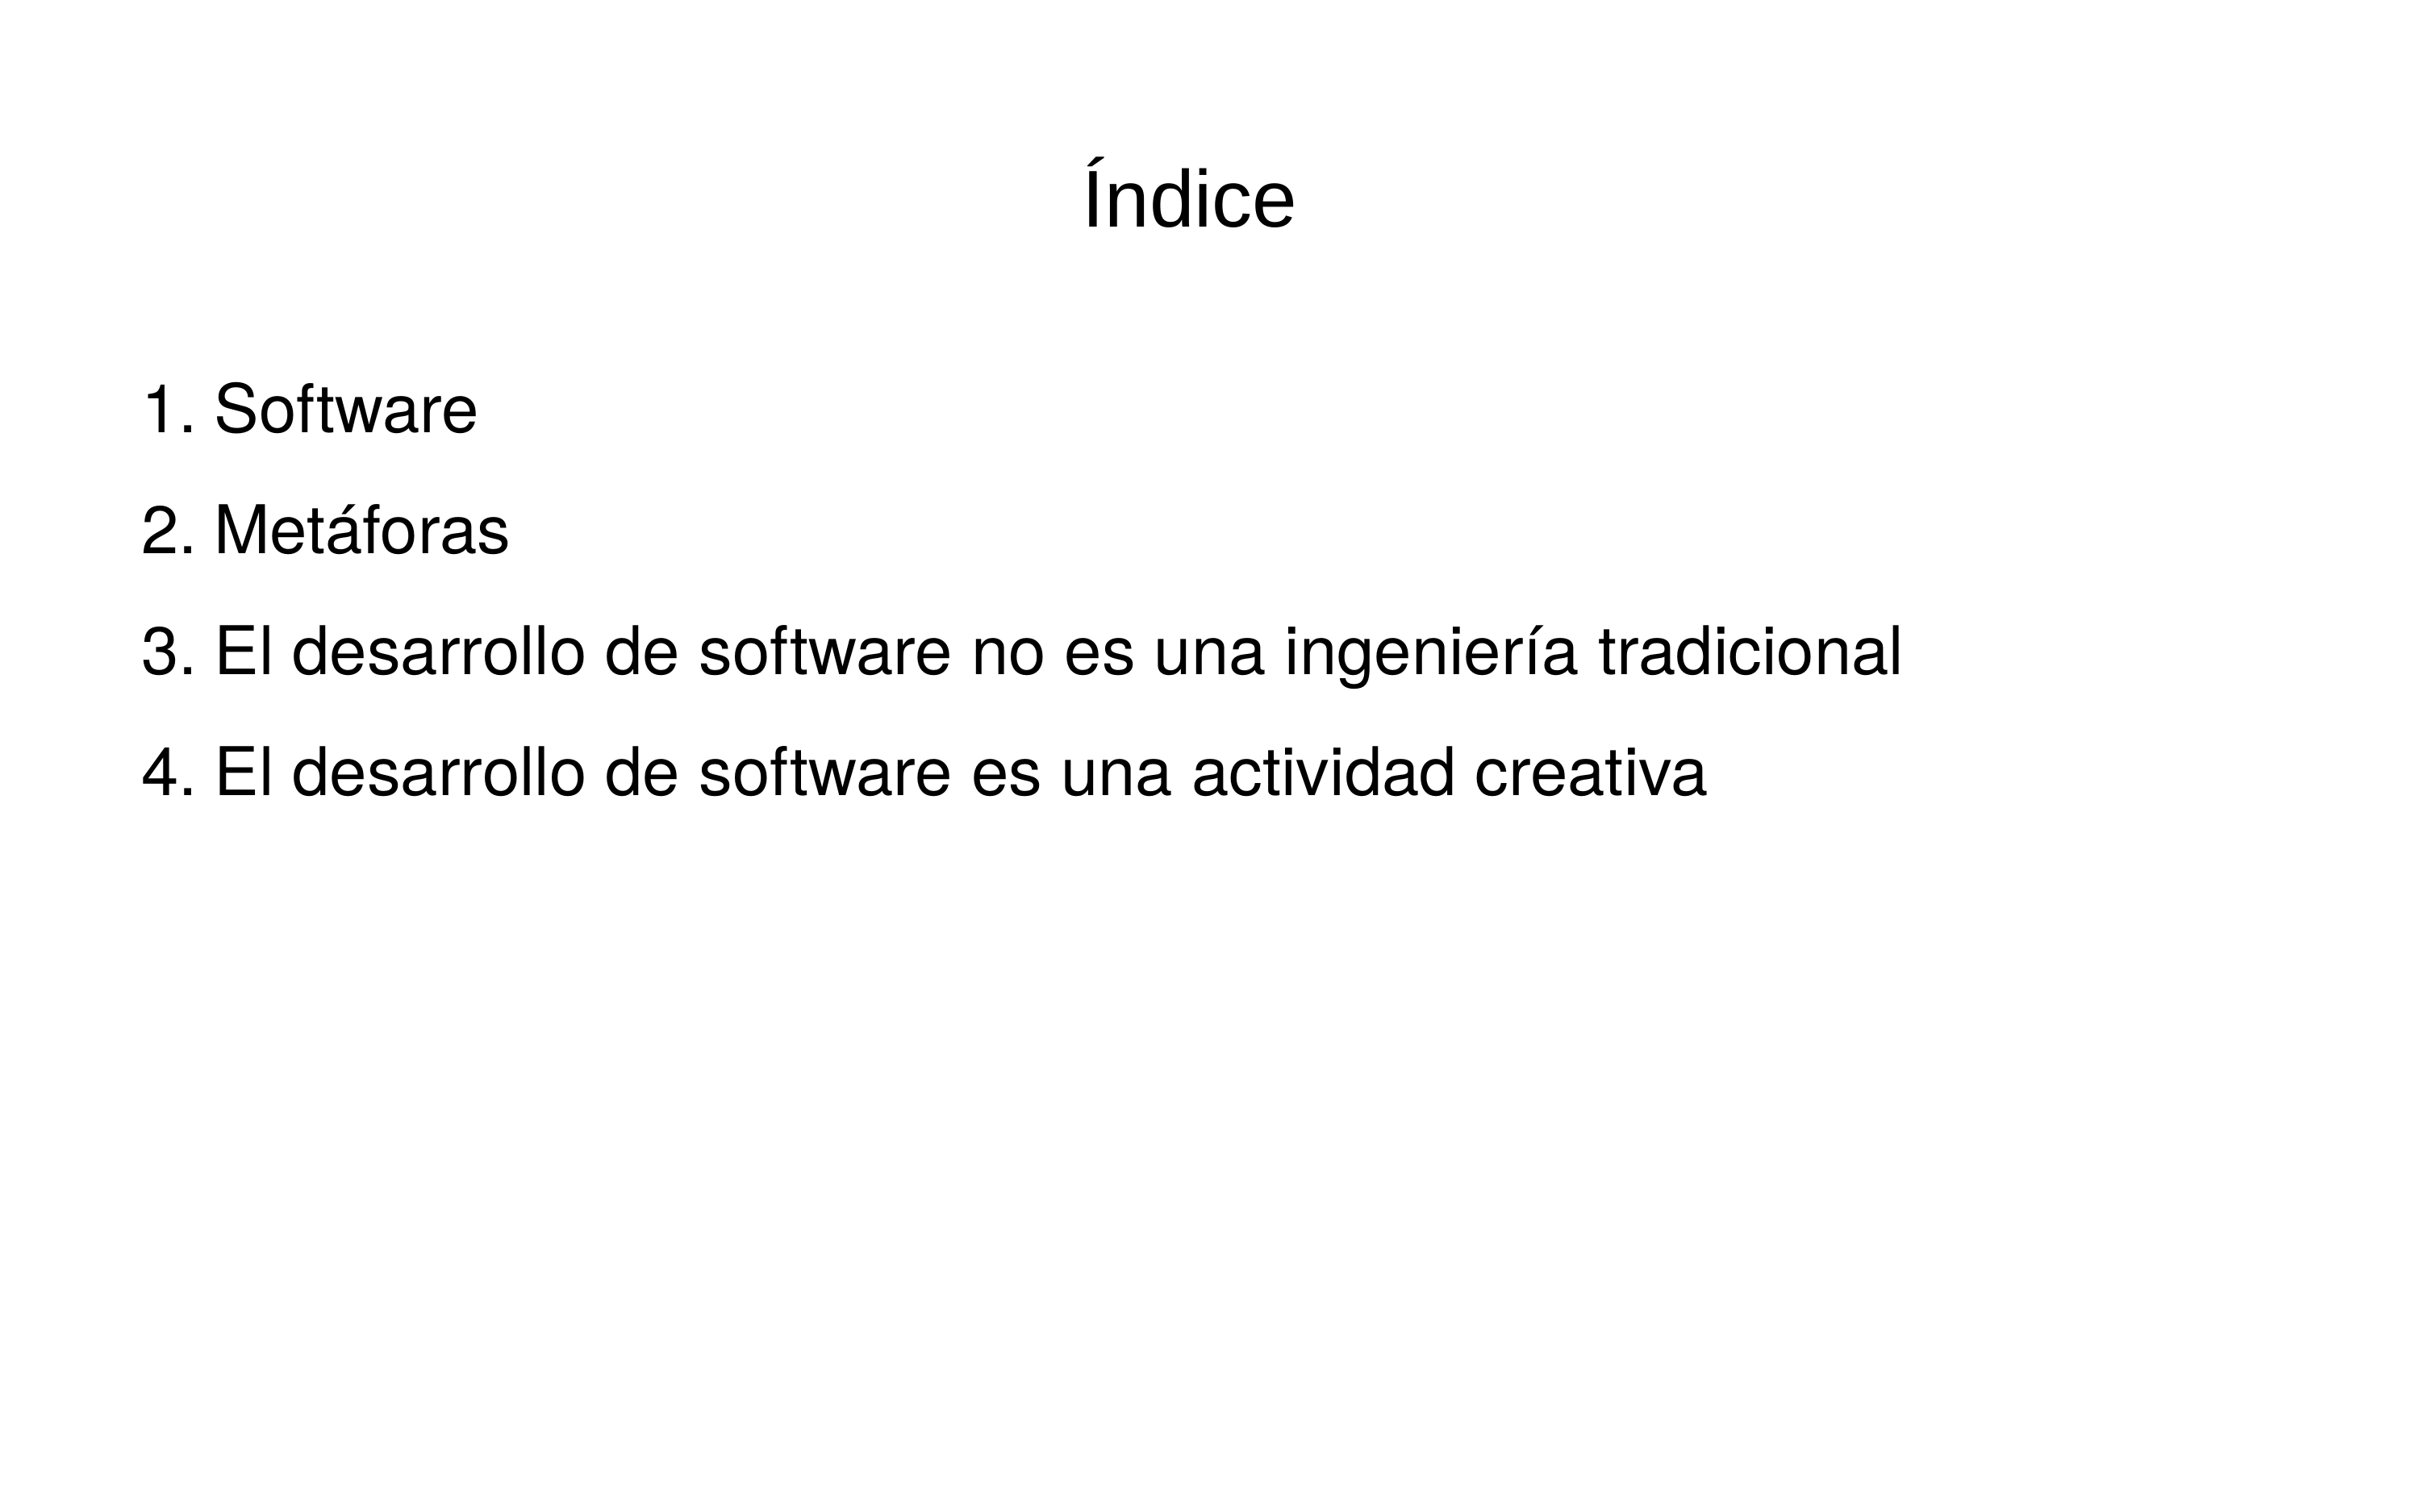

# Índice
Software
Metáforas
El desarrollo de software no es una ingeniería tradicional
El desarrollo de software es una actividad creativa
4